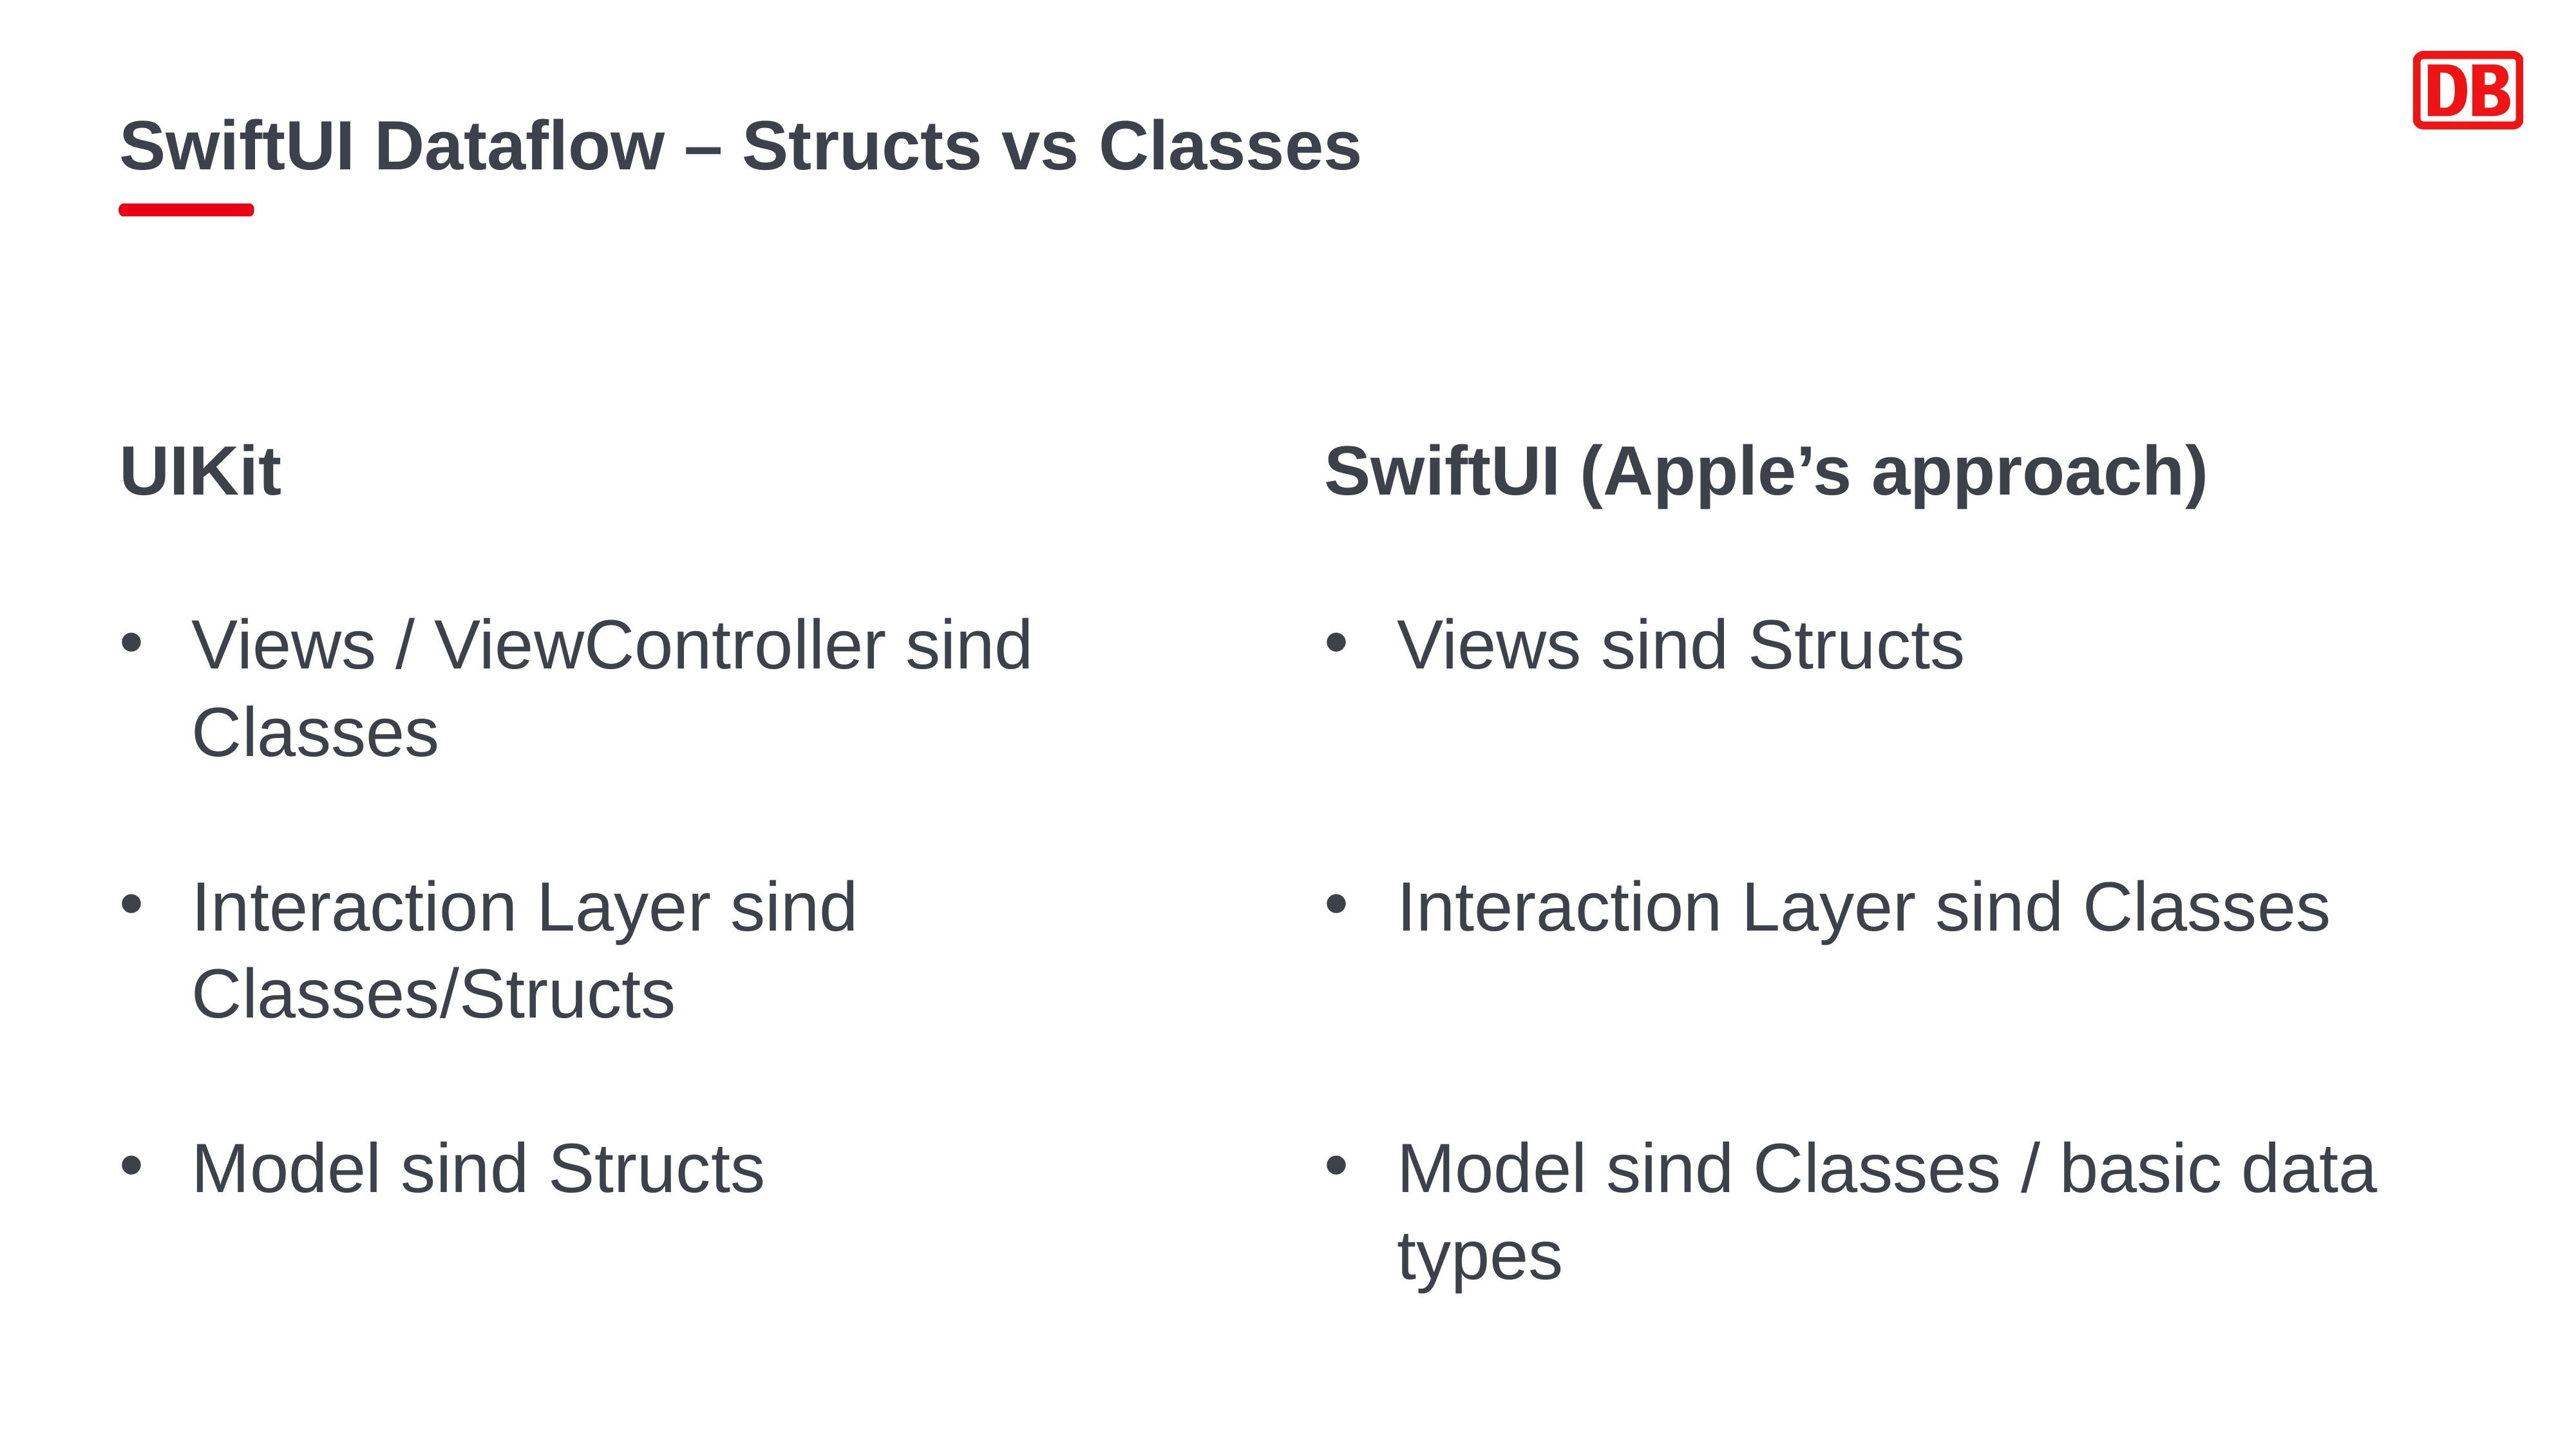

SwiftUI Dataflow – Structs vs Classes
UIKit

Views / ViewController sind Classes

Interaction Layer sind Classes/Structs

Model sind Structs
SwiftUI (Apple’s approach)

Views sind Structs

Interaction Layer sind Classes

Model sind Classes / basic data types